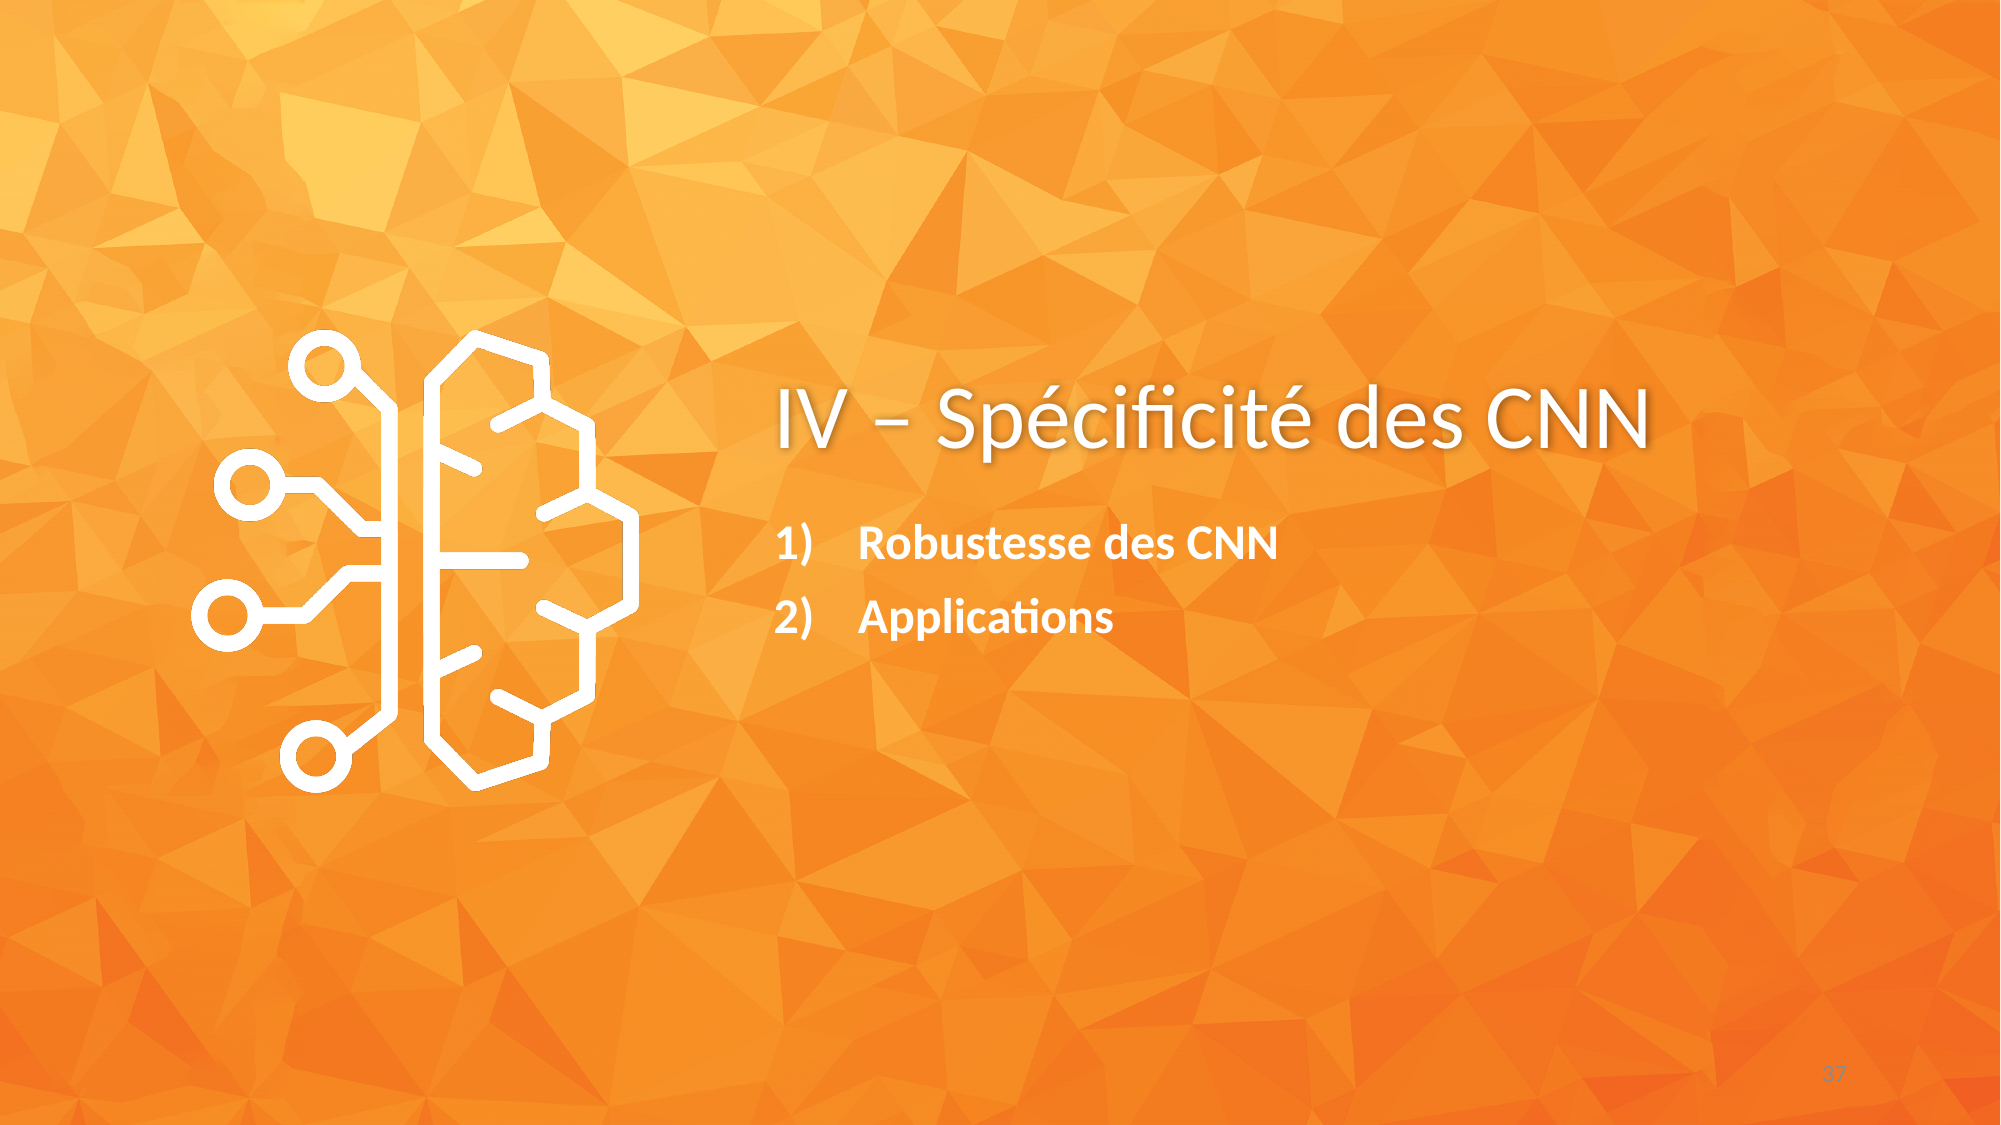

# IV – Spécificité des CNN
Robustesse des CNN
Applications
37